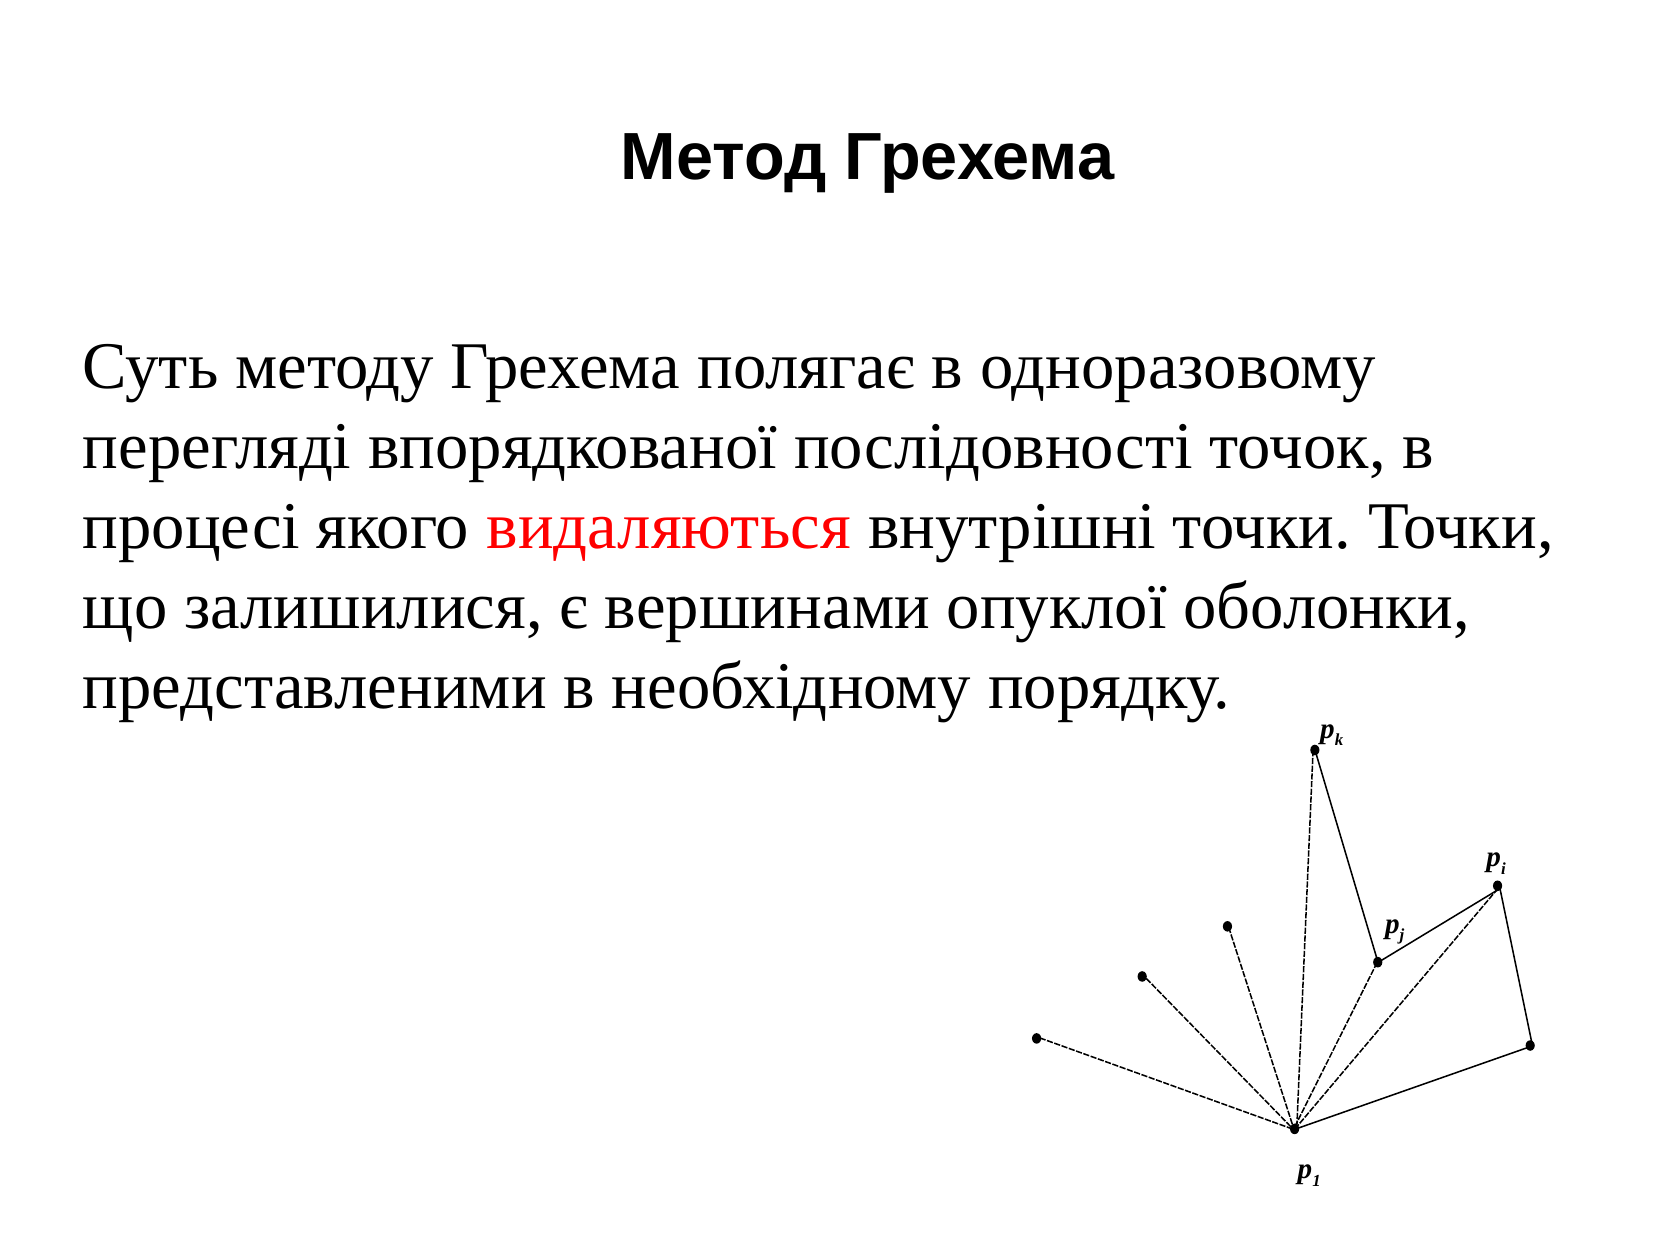

Метод Грехема
Суть методу Грехема полягає в одноразовому перегляді впорядкованої послідовності точок, в процесі якого видаляються внутрішні точки. Точки, що залишилися, є вершинами опуклої оболонки, представленими в необхідному порядку.
pk

pi
pj

p1